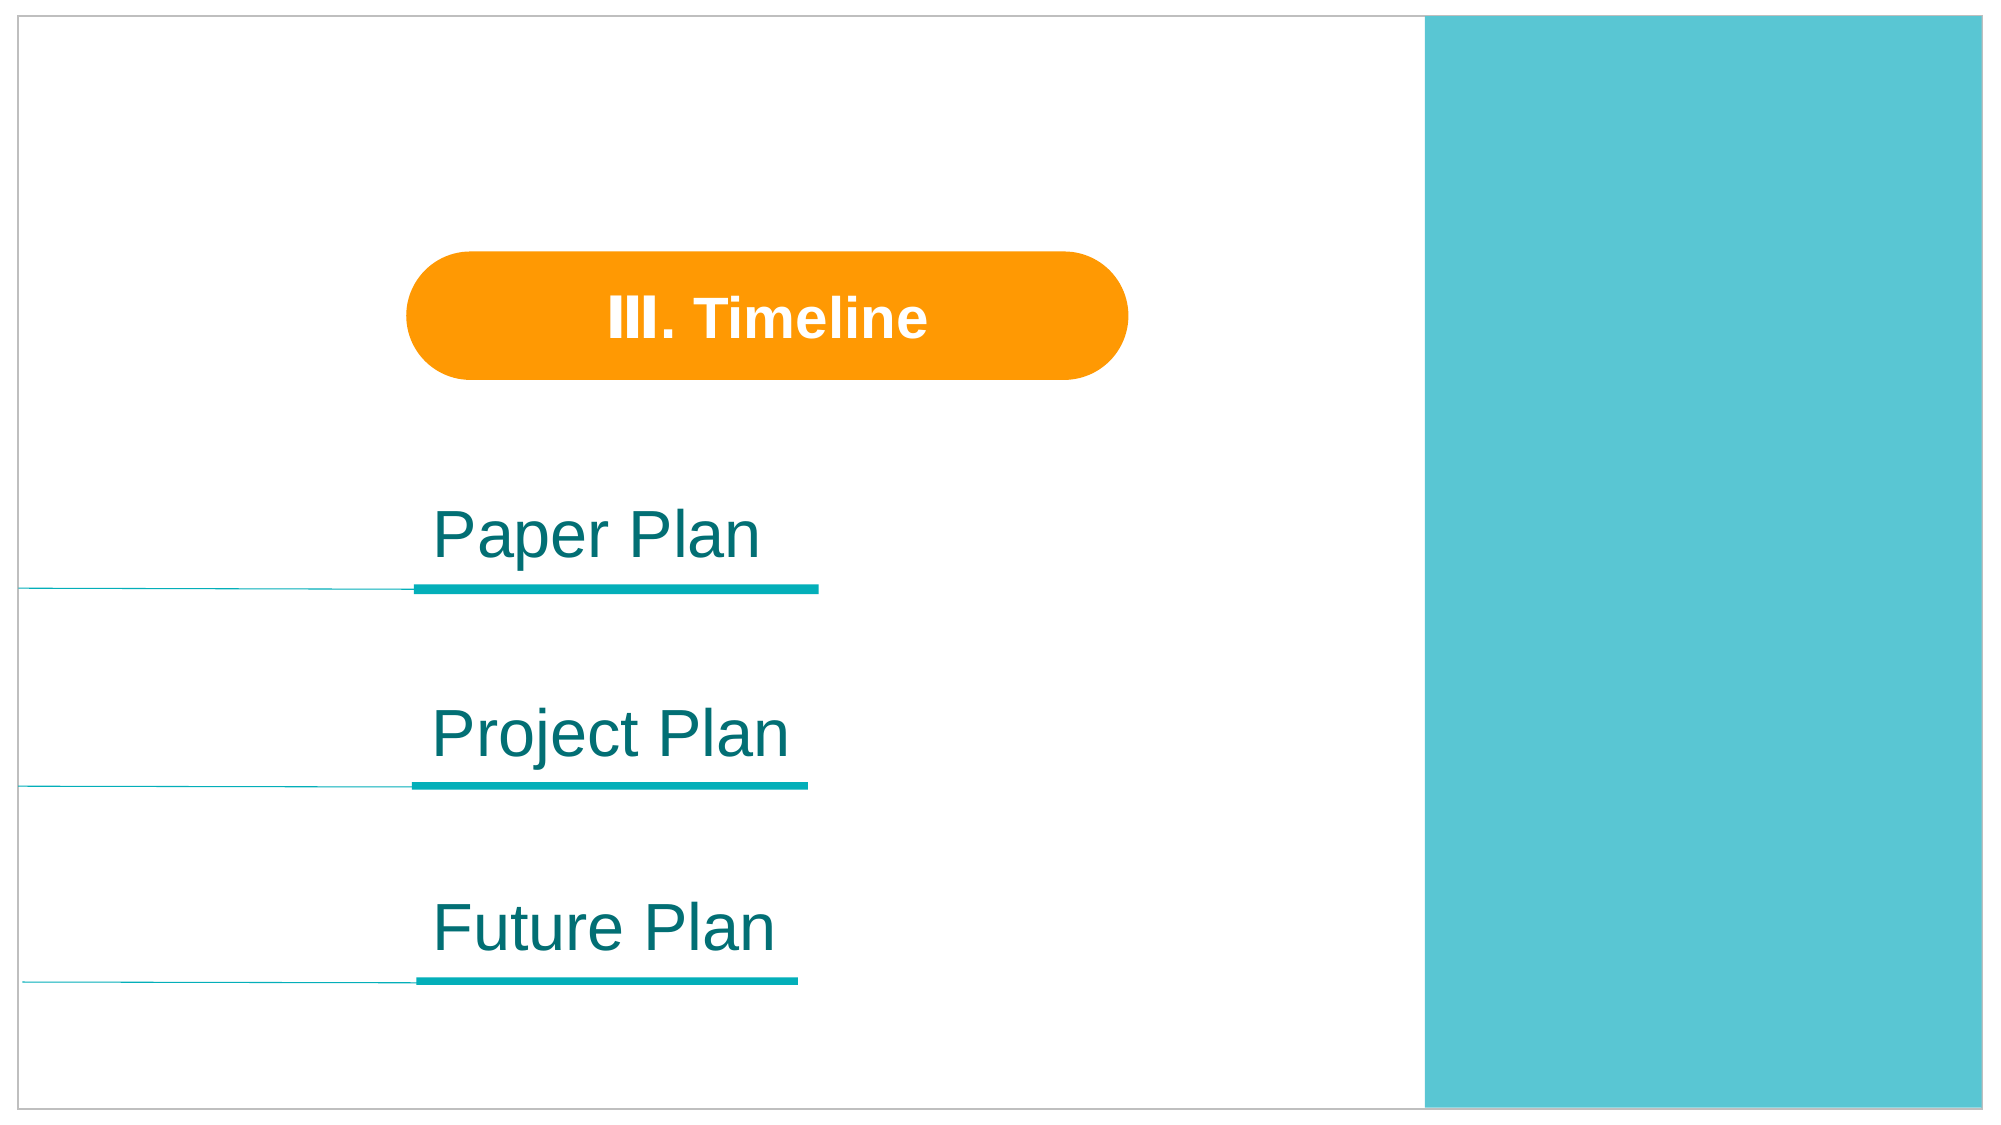

Ⅲ. Timeline
Paper Plan

Project Plan

Future Plan